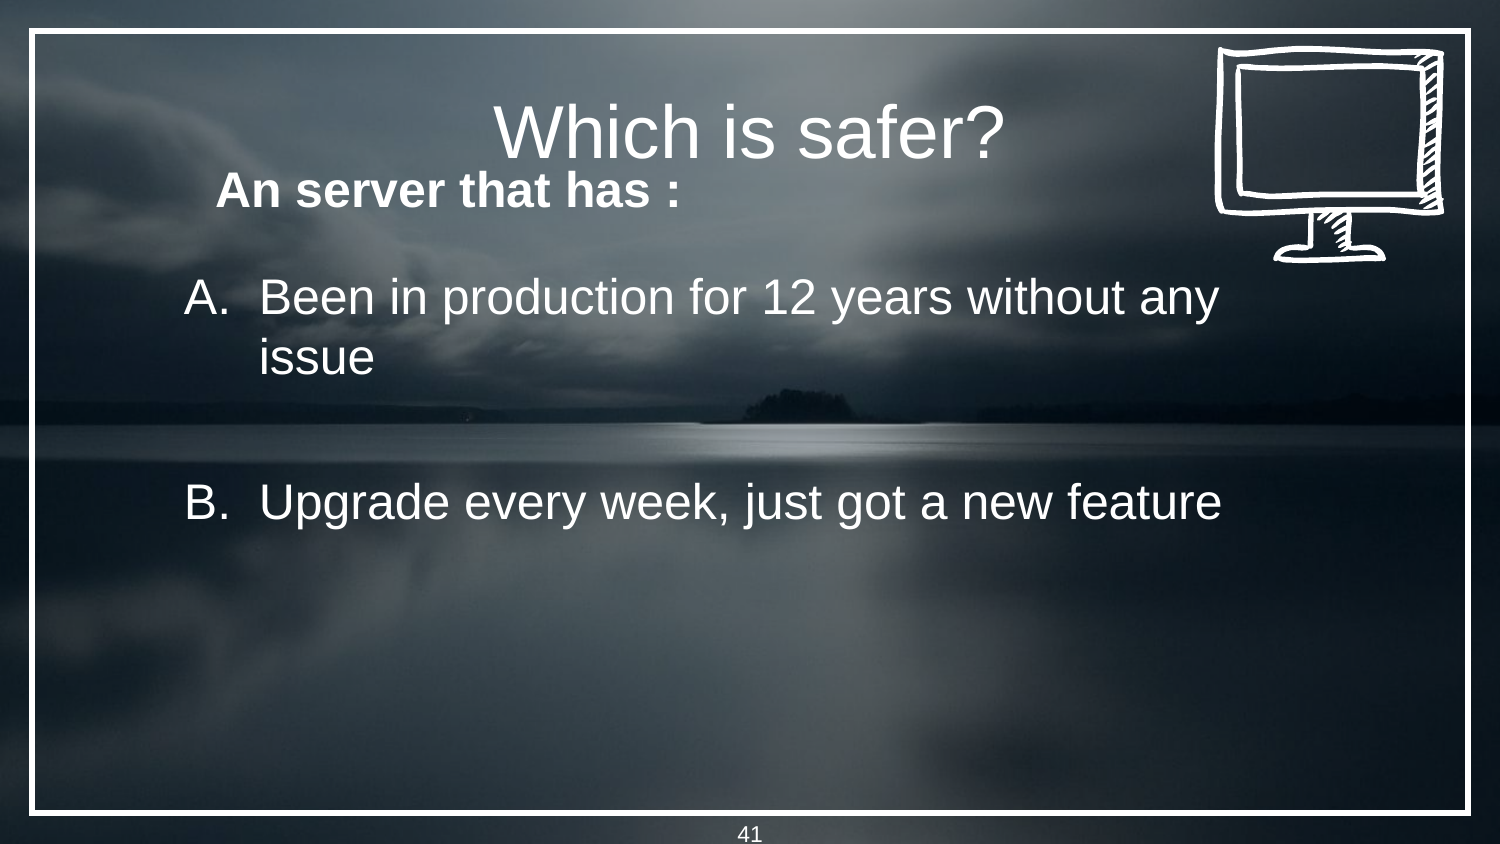

# Which is safer?

An server that has :
Been in production for 12 years without any issue

Upgrade every week, just got a new feature
41